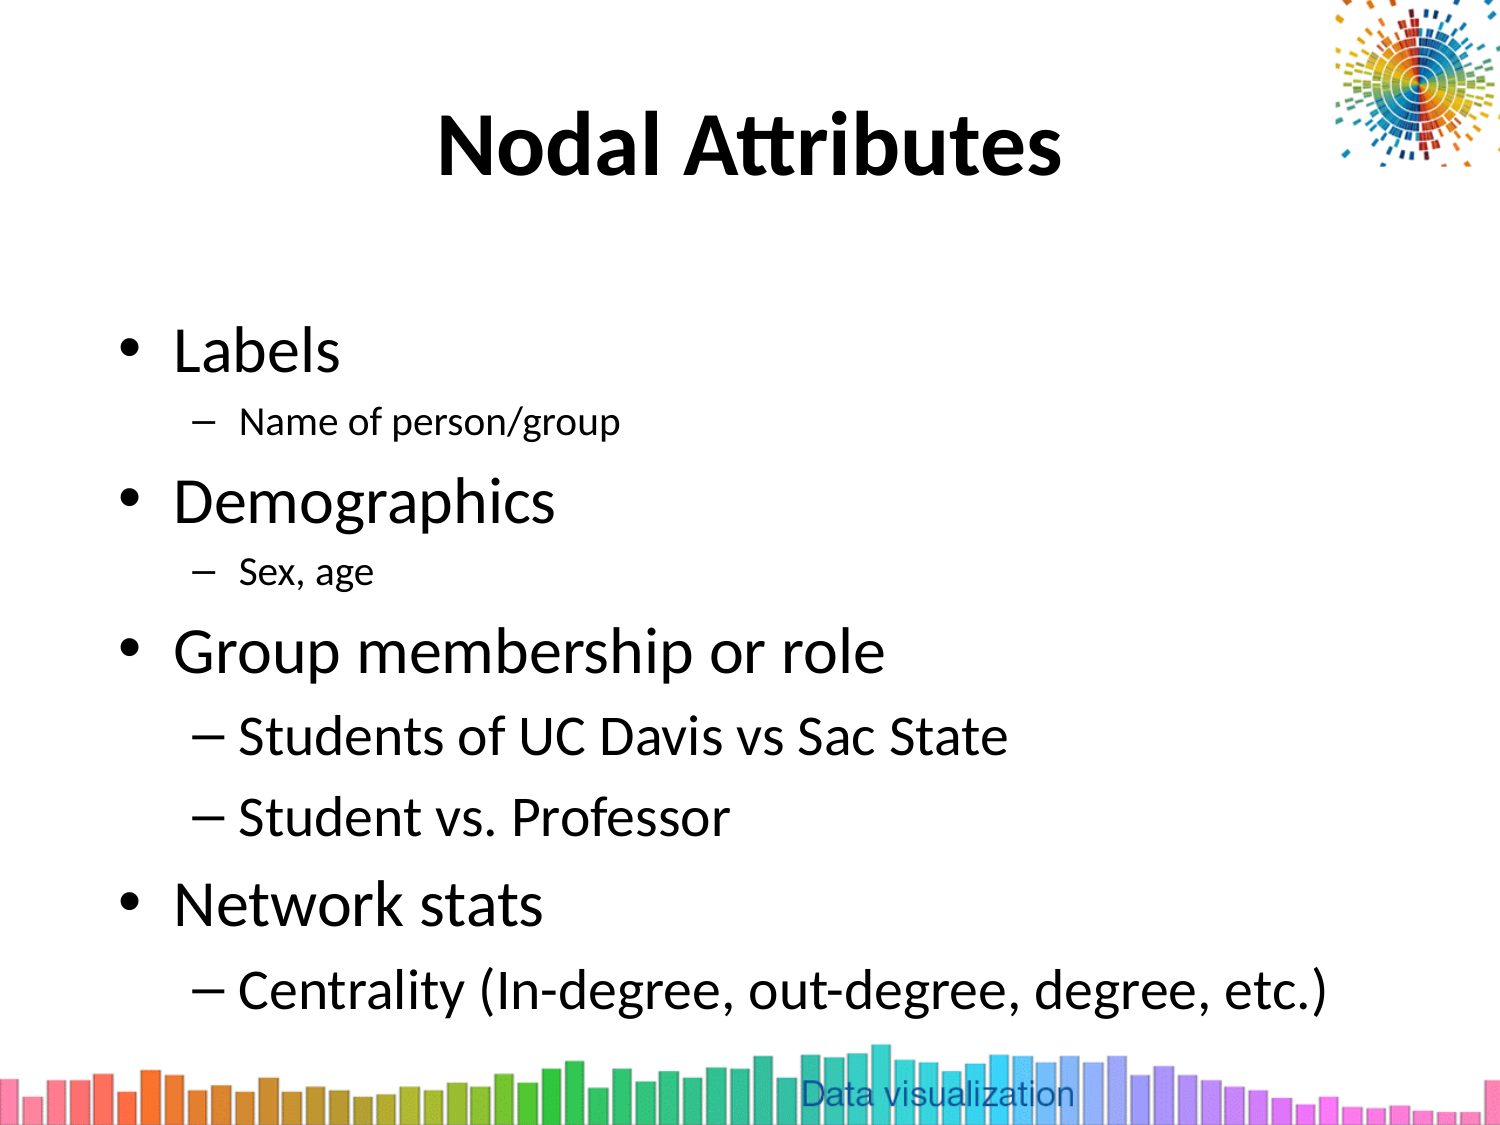

# Nodal Attributes
Labels
Name of person/group
Demographics
Sex, age
Group membership or role
Students of UC Davis vs Sac State
Student vs. Professor
Network stats
Centrality (In-degree, out-degree, degree, etc.)